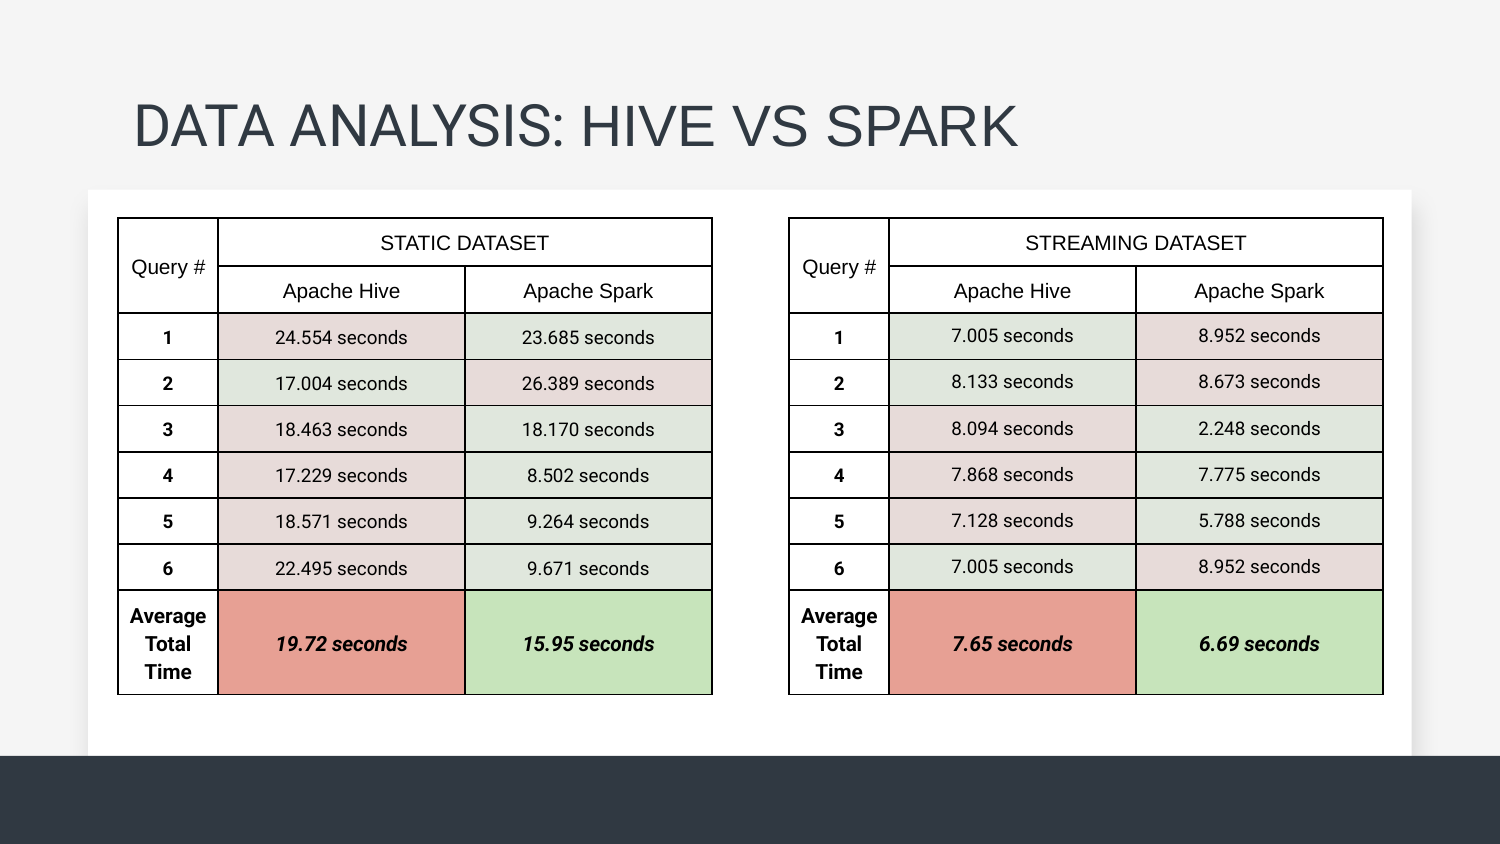

# DATA ANALYSIS: HIVE VS SPARK
| Query # | STATIC DATASET |  |
| --- | --- | --- |
|  | Apache Hive | Apache Spark |
| 1 | 24.554 seconds | 23.685 seconds |
| 2 | 17.004 seconds | 26.389 seconds |
| 3 | 18.463 seconds | 18.170 seconds |
| 4 | 17.229 seconds | 8.502 seconds |
| 5 | 18.571 seconds | 9.264 seconds |
| 6 | 22.495 seconds | 9.671 seconds |
| Average Total Time | 19.72 seconds | 15.95 seconds |
|  |  |  |
| Query # | STREAMING DATASET |  |
| --- | --- | --- |
|  | Apache Hive | Apache Spark |
| 1 | 7.005 seconds | 8.952 seconds |
| 2 | 8.133 seconds | 8.673 seconds |
| 3 | 8.094 seconds | 2.248 seconds |
| 4 | 7.868 seconds | 7.775 seconds |
| 5 | 7.128 seconds | 5.788 seconds |
| 6 | 7.005 seconds | 8.952 seconds |
| Average Total Time | 7.65 seconds | 6.69 seconds |
|  |  |  |